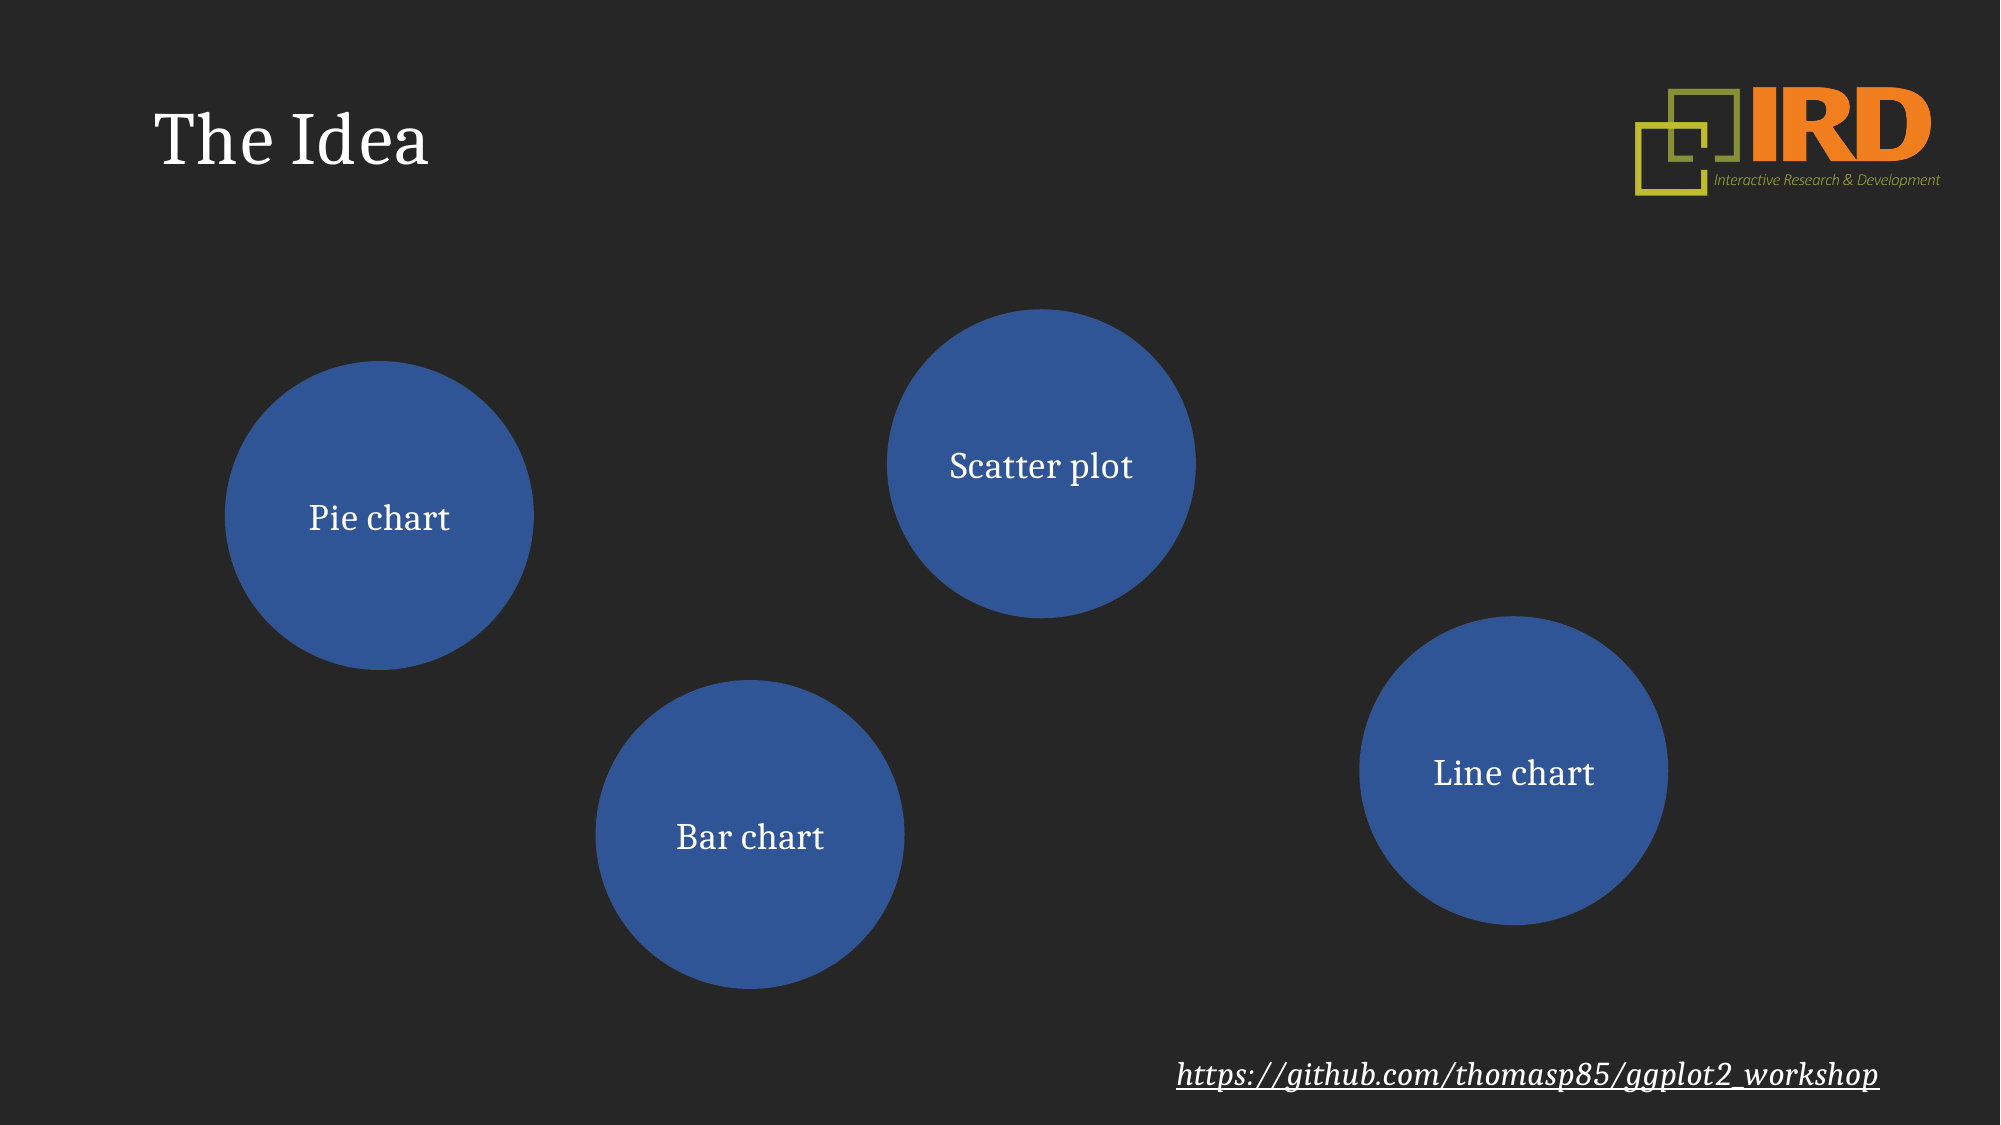

# The Idea
Scatter plot
Pie chart
Line chart
Bar chart
https://github.com/thomasp85/ggplot2_workshop